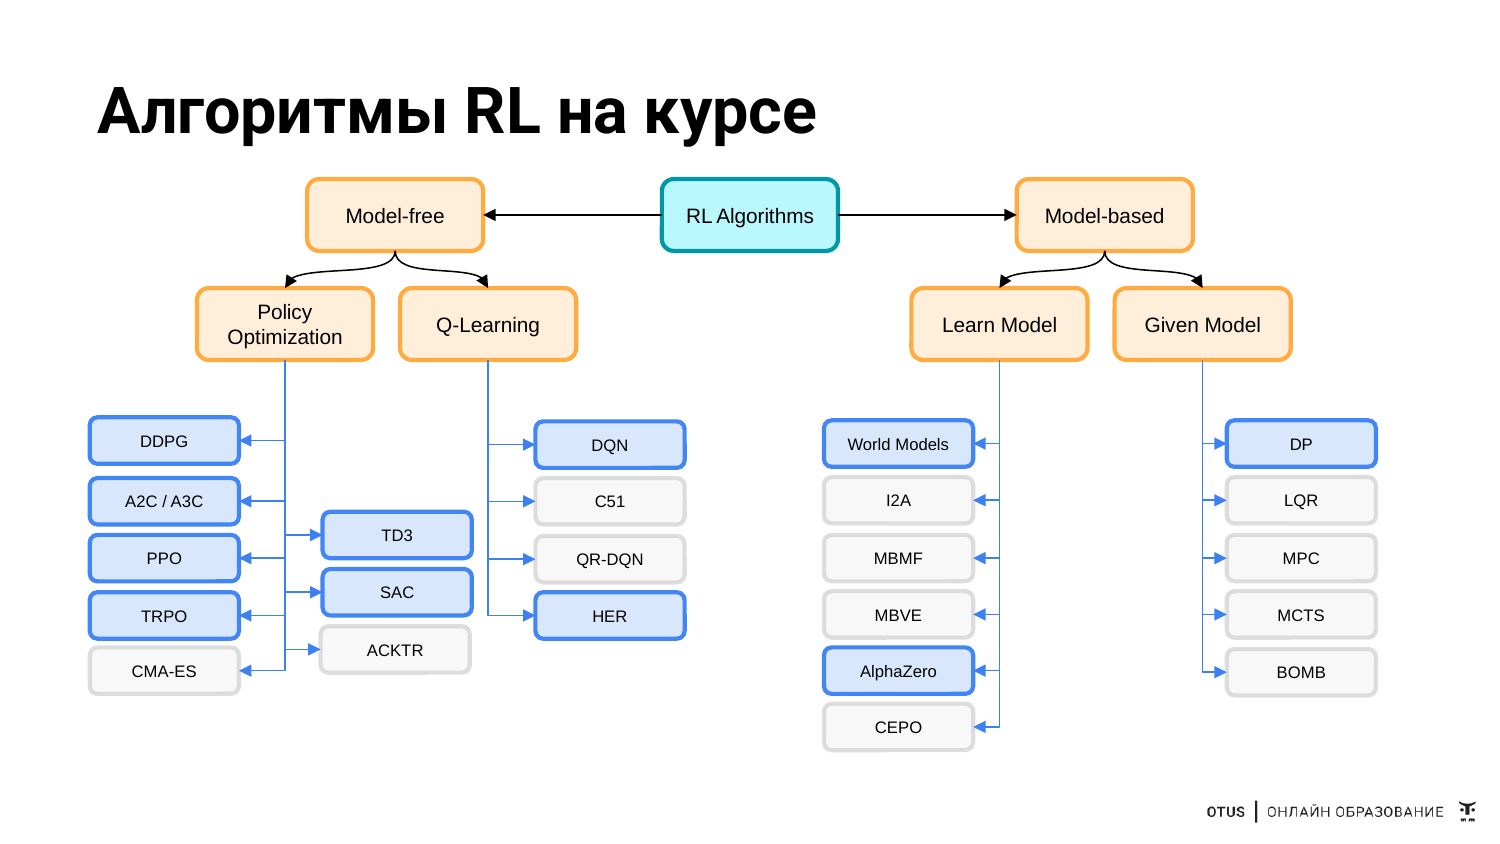

# Алгоритмы RL на курсе
Model-free
RL Algorithms
Model-based
Policy Optimization
Q-Learning
Learn Model
Given Model
DDPG
World Models
DP
DQN
I2A
LQR
A2C / A3C
C51
TD3
PPO
MBMF
MPC
QR-DQN
SAC
MBVE
MCTS
TRPO
HER
ACKTR
CMA-ES
AlphaZero
BOMB
CEPO